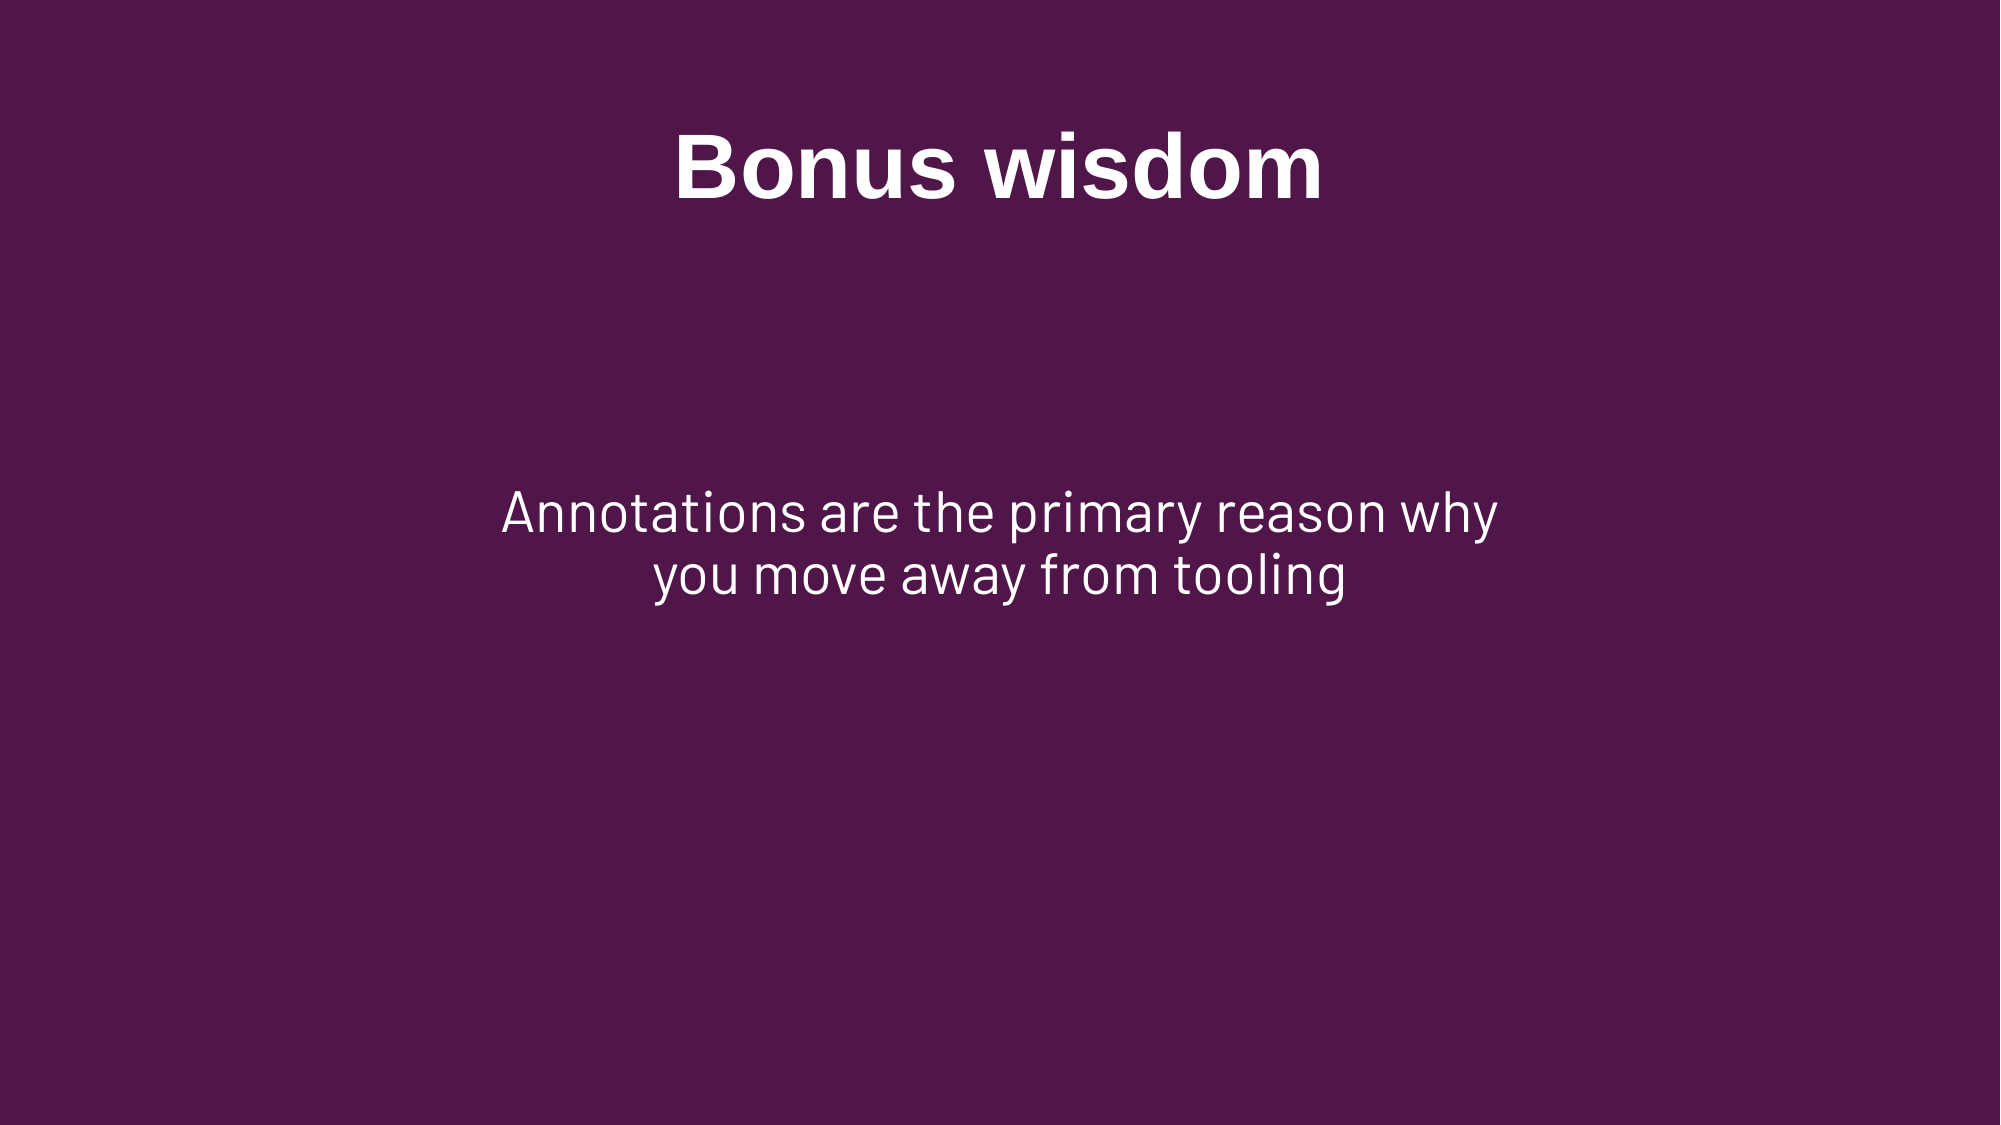

# Bonus wisdom
Annotations are the primary reason why you move away from tooling